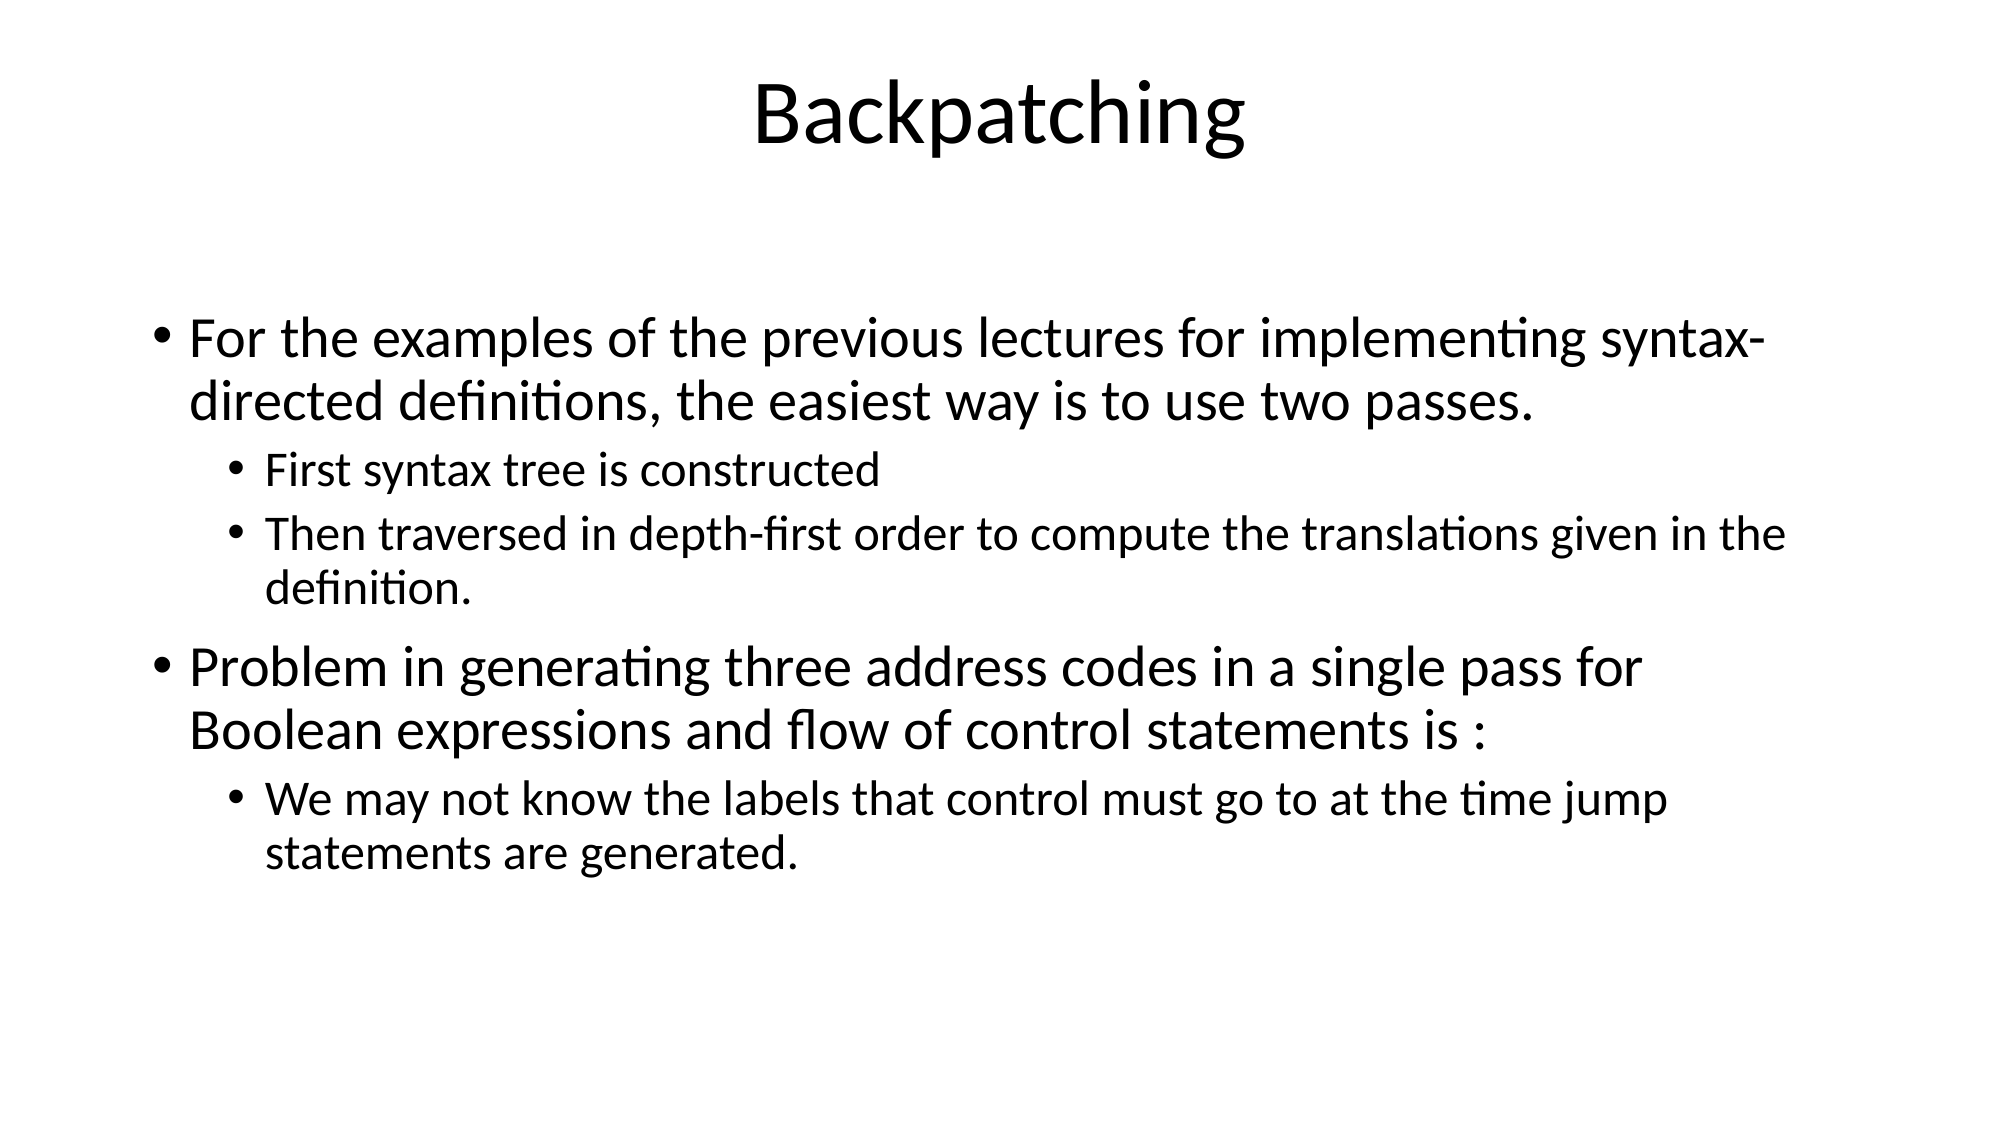

# Backpatching
For the examples of the previous lectures for implementing syntax-directed definitions, the easiest way is to use two passes.
First syntax tree is constructed
Then traversed in depth-first order to compute the translations given in the definition.
Problem in generating three address codes in a single pass for Boolean expressions and flow of control statements is :
We may not know the labels that control must go to at the time jump statements are generated.